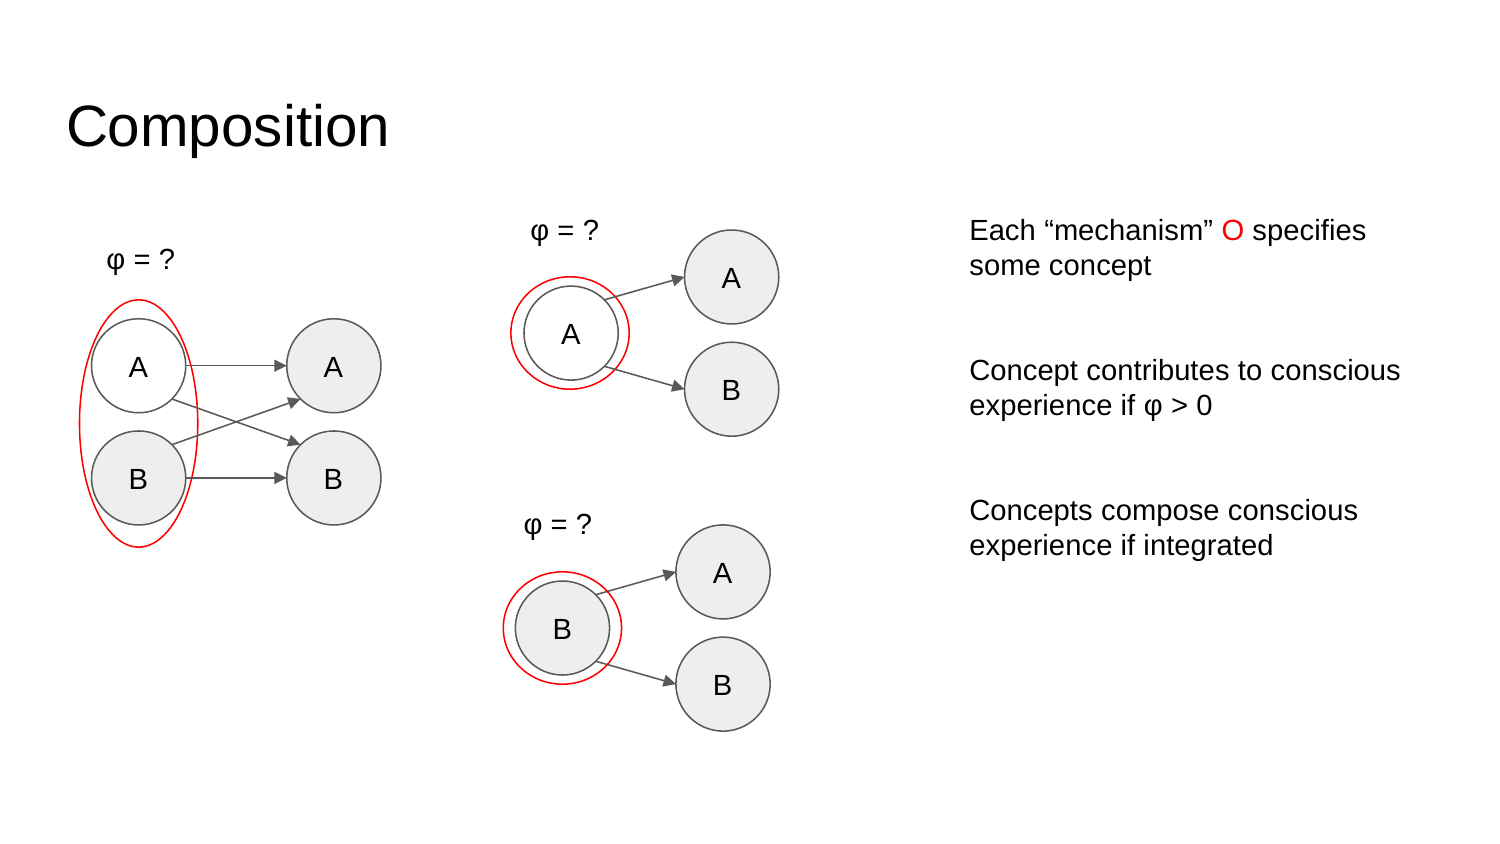

# Composition
φ = ?
Each “mechanism” O specifies some concept

Concept contributes to conscious experience if φ > 0

Concepts compose conscious experience if integrated
φ = ?
 A
 B

 A

 A
 B
 A
 B
φ = ?
 A
 B

 B